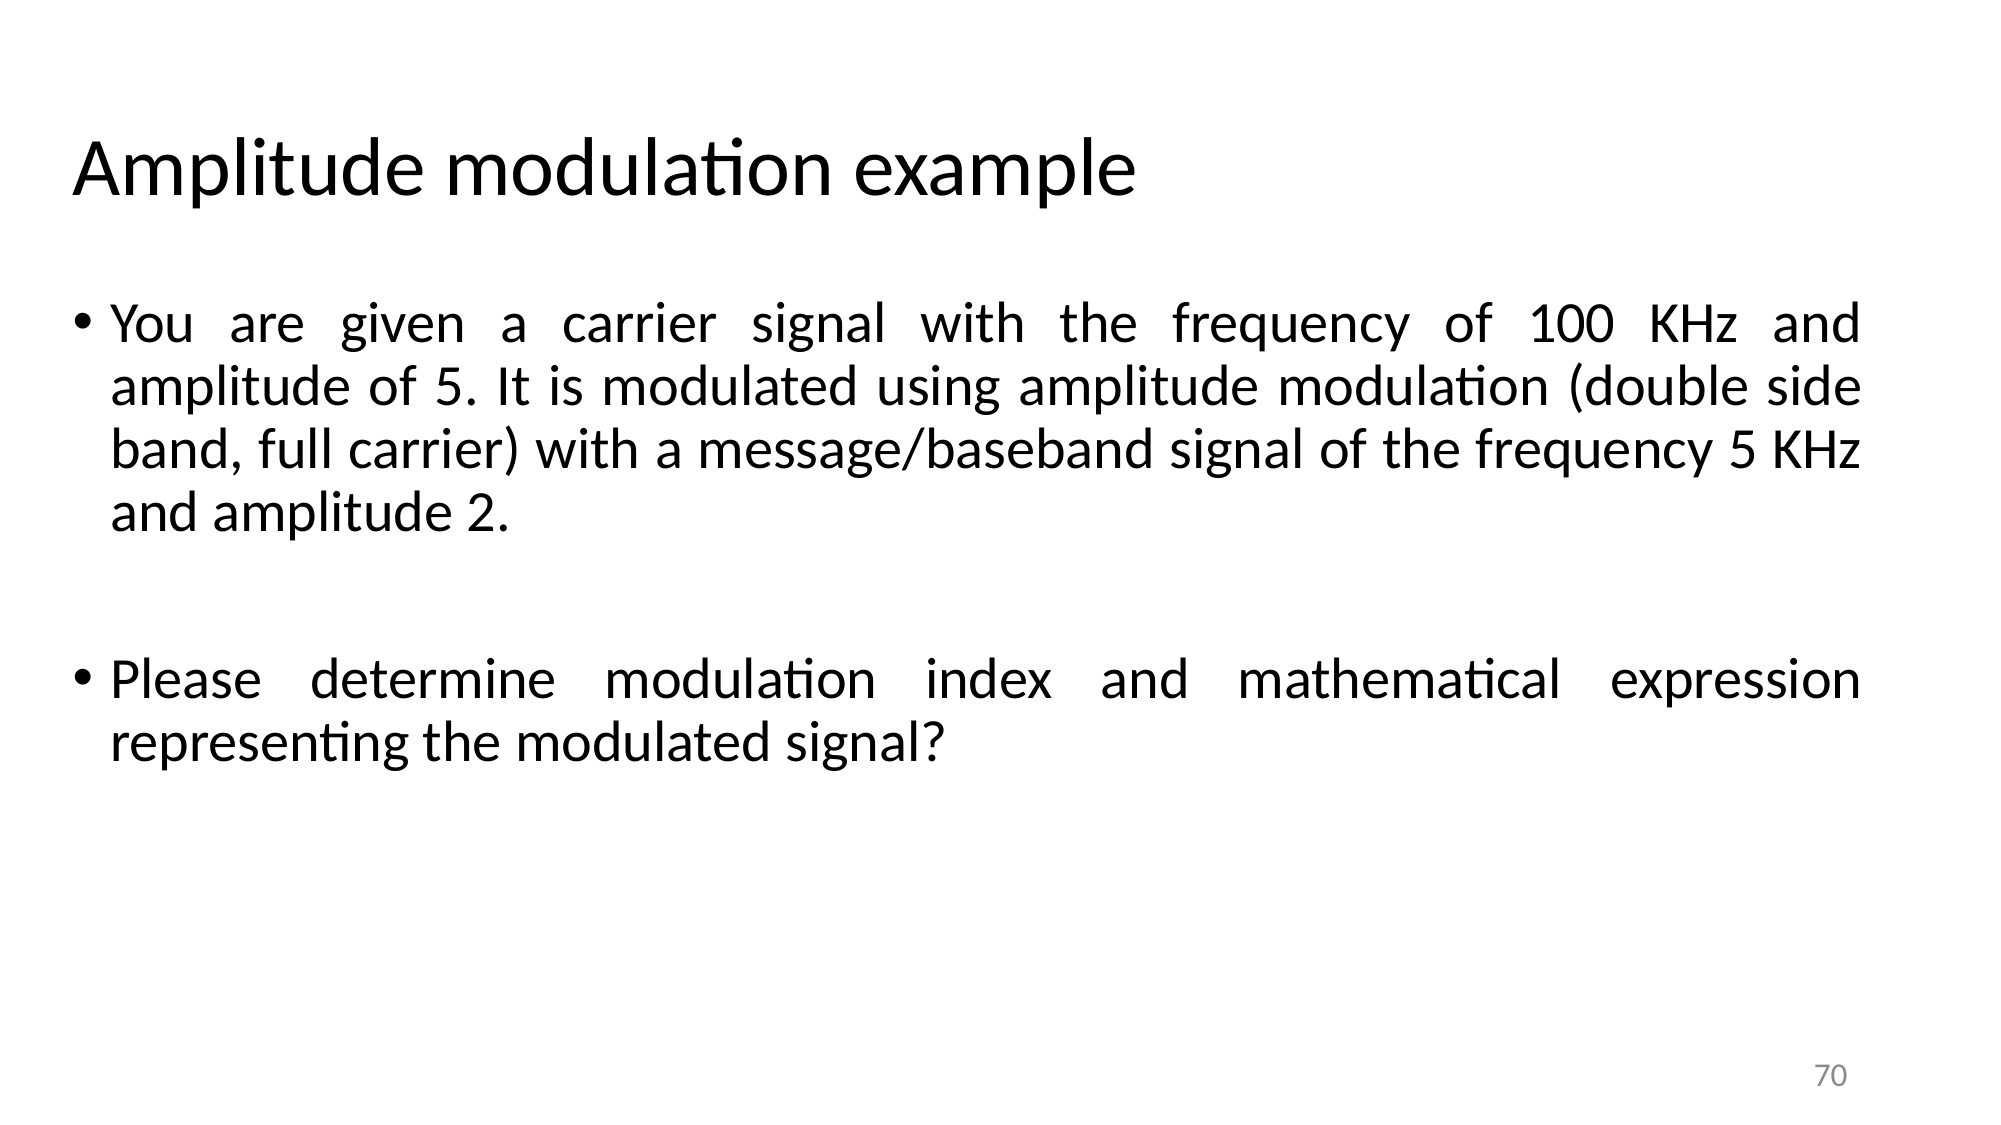

# Amplitude modulation example
You are given a carrier signal with the frequency of 100 KHz and amplitude of 5. It is modulated using amplitude modulation (double side band, full carrier) with a message/baseband signal of the frequency 5 KHz and amplitude 2.

Please determine modulation index and mathematical expression representing the modulated signal?

70